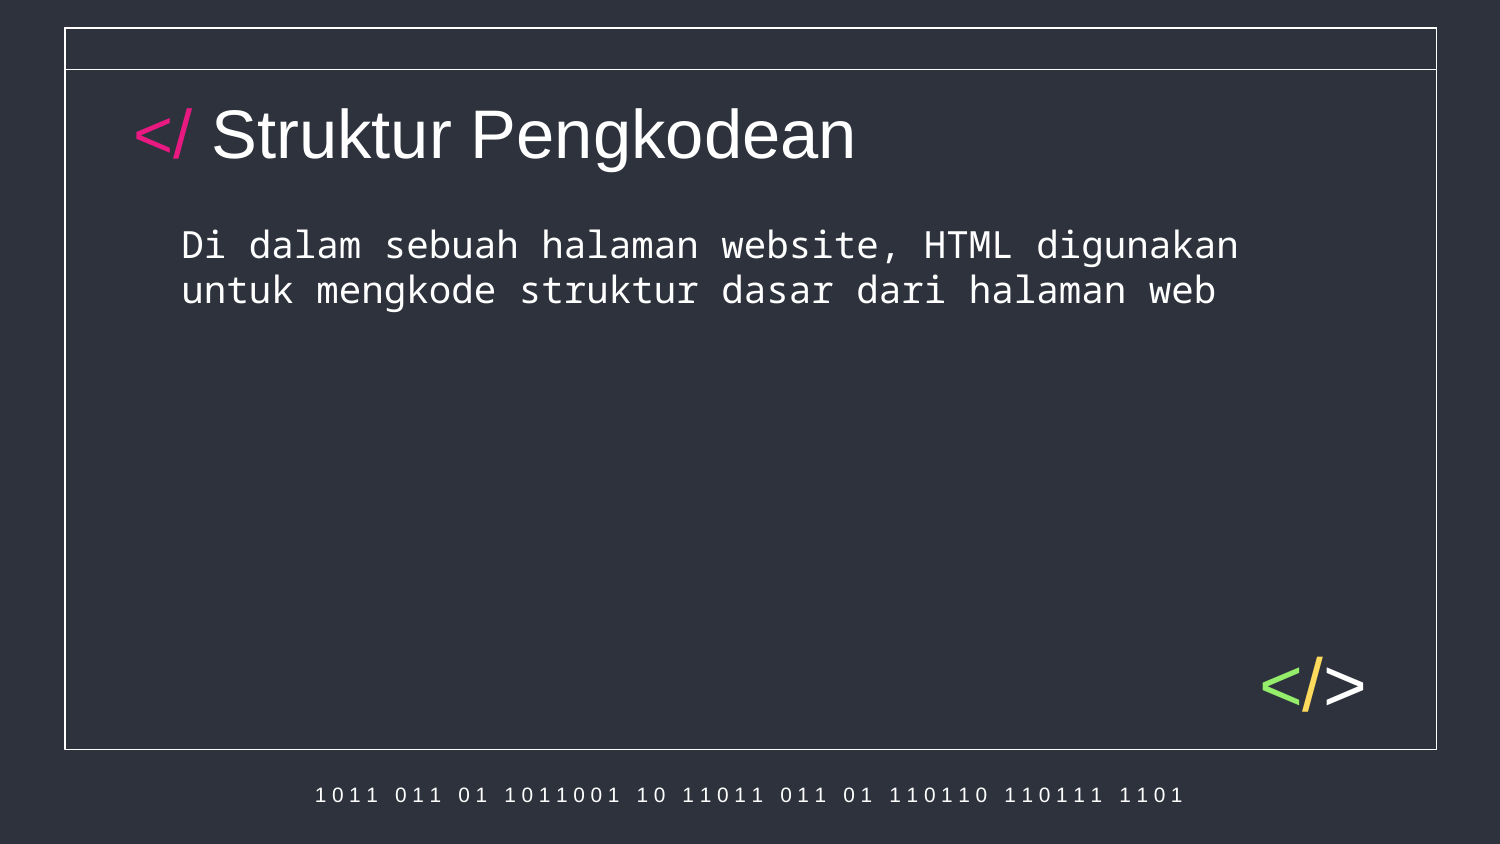

# </ Struktur Pengkodean
Di dalam sebuah halaman website, HTML digunakan untuk mengkode struktur dasar dari halaman web
</>